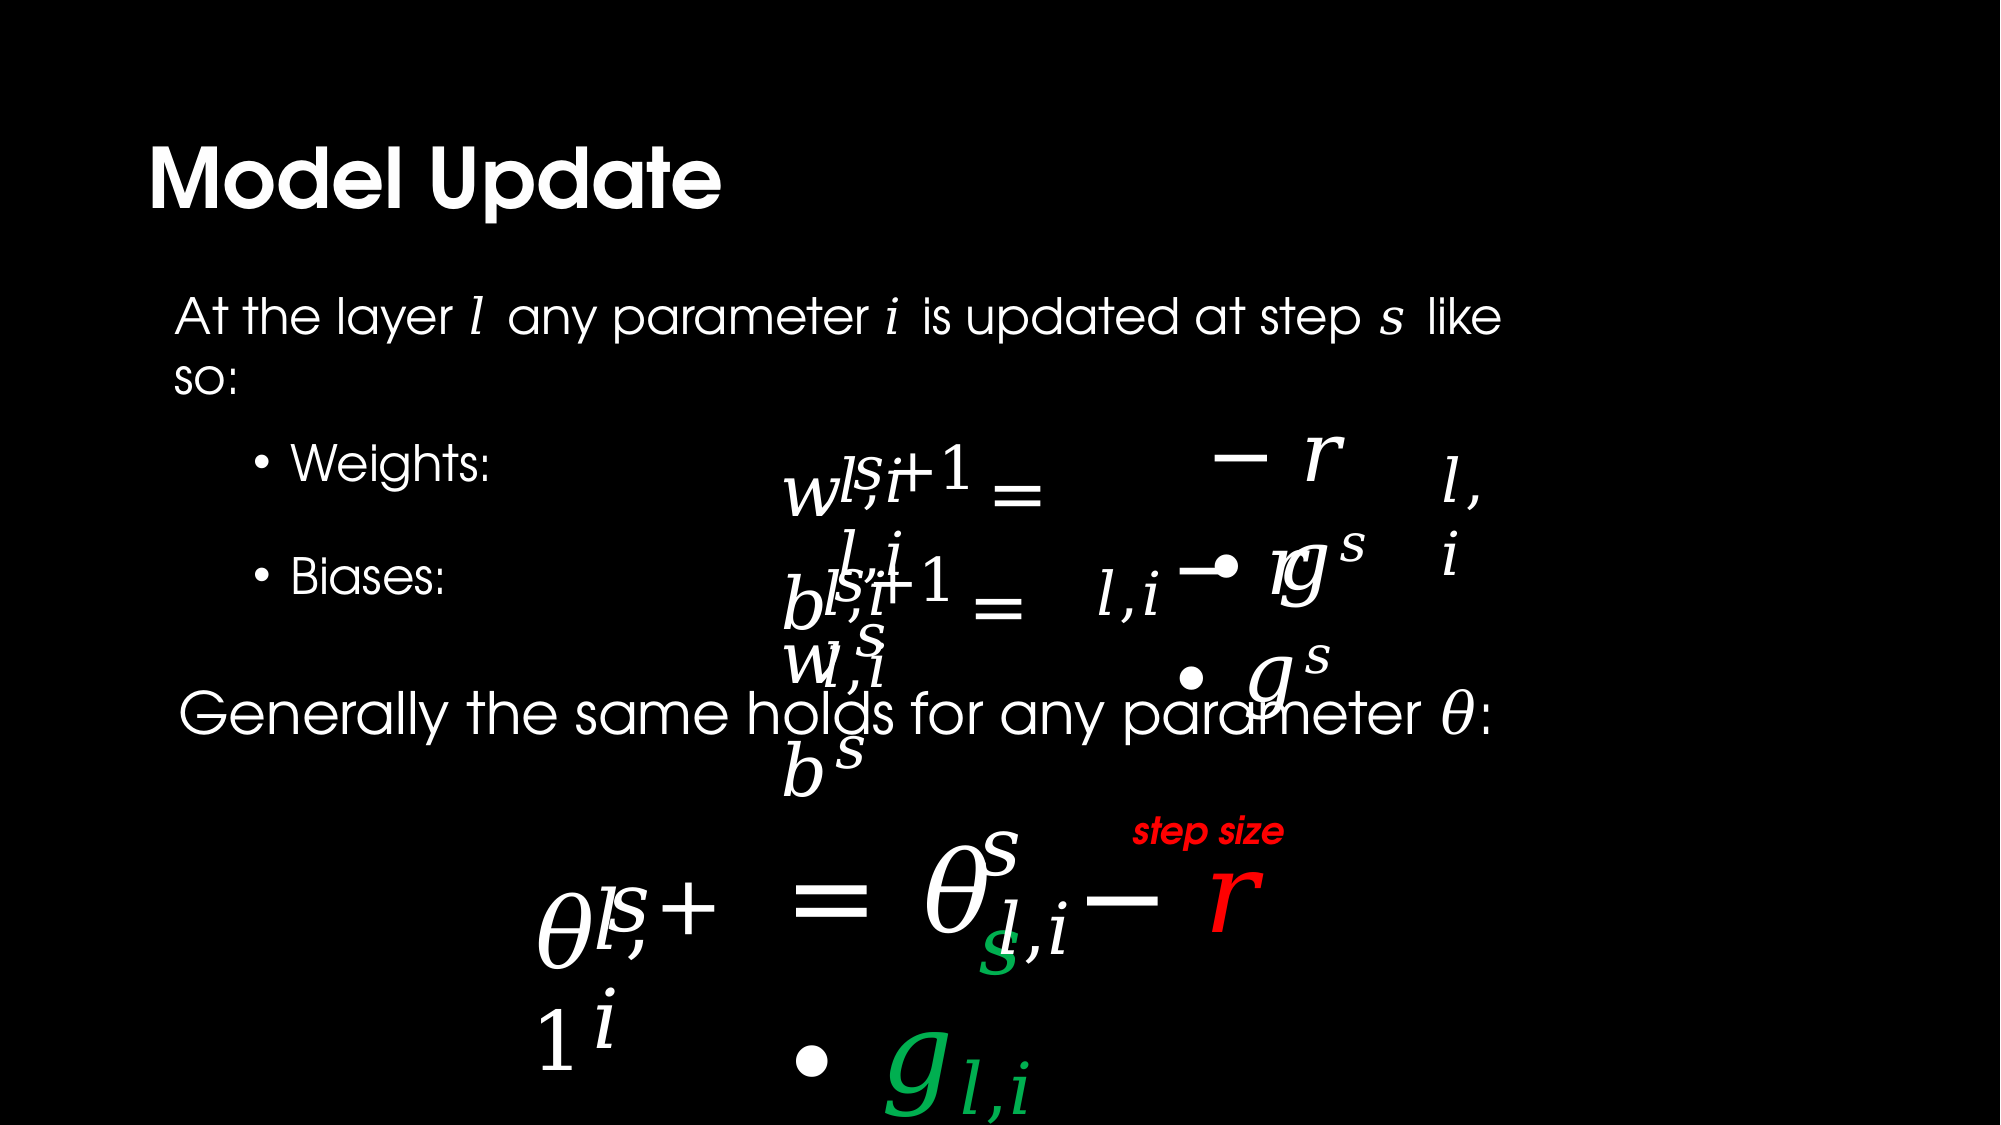

# Model Update
At the layer 𝑙 any parameter 𝑖 is updated at step 𝑠 like so:
𝑤𝑠+1	= 𝑤𝑠
− 𝑟 ∙ 𝑔𝑠
Weights:
Biases:
𝑙,𝑖	𝑙,𝑖
𝑙,𝑖
𝑏𝑠+1	= 𝑏𝑠
− 𝑟 ∙ 𝑔𝑠
𝑙,𝑖	𝑙,𝑖	𝑙,𝑖
Generally the same holds for any parameter 𝜃:
𝜃𝑠+1
= 𝜃𝑙,𝑖	− 𝑟 ∙ 𝑔𝑙,𝑖
gradient
𝑠	𝑠
step size
𝑙,𝑖